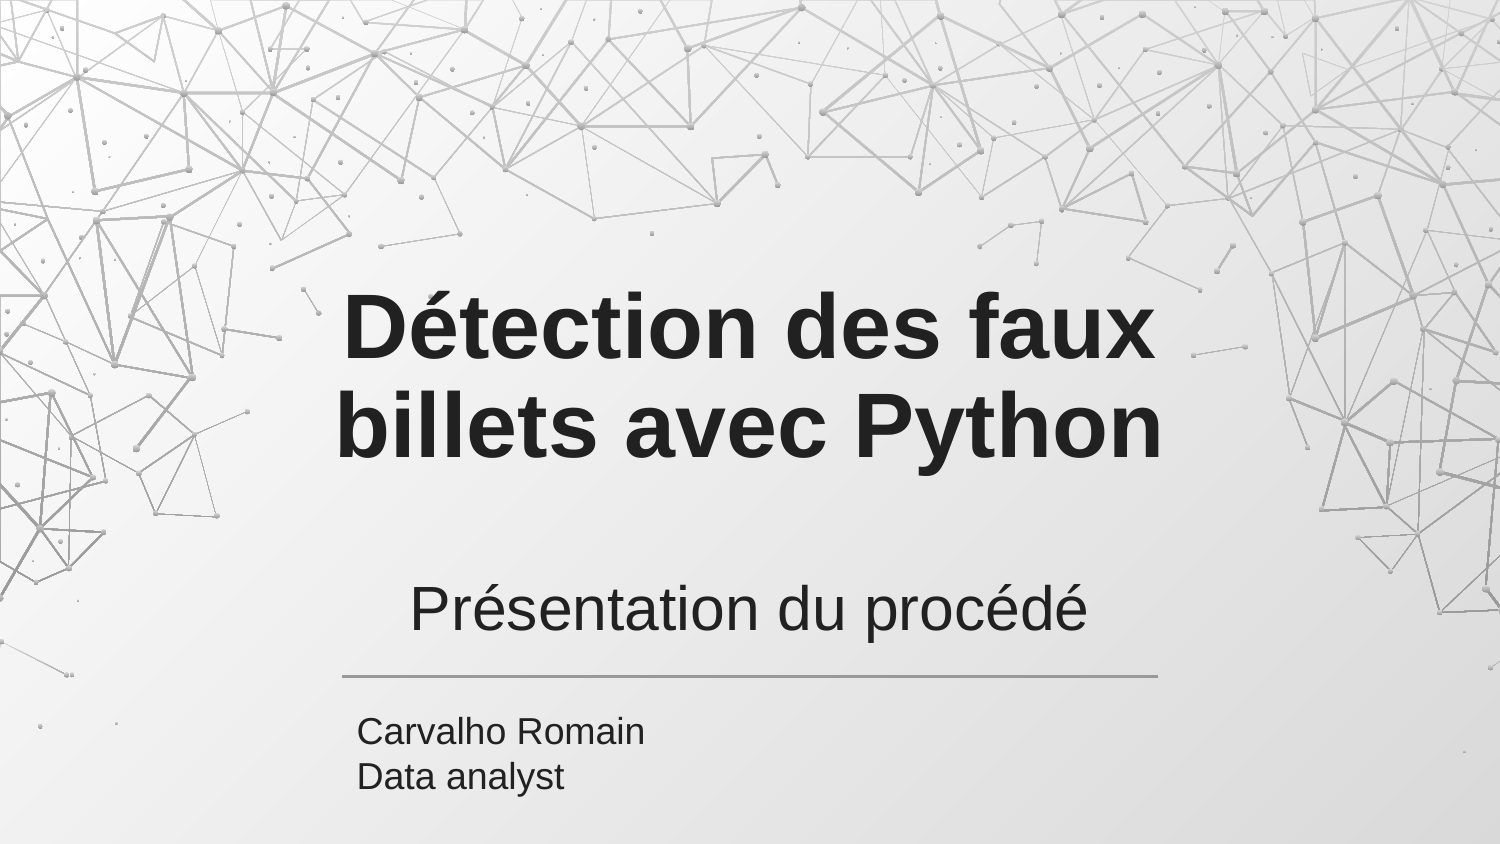

# Détection des faux billets avec Python

Présentation du procédé
Carvalho Romain                                          Data analyst